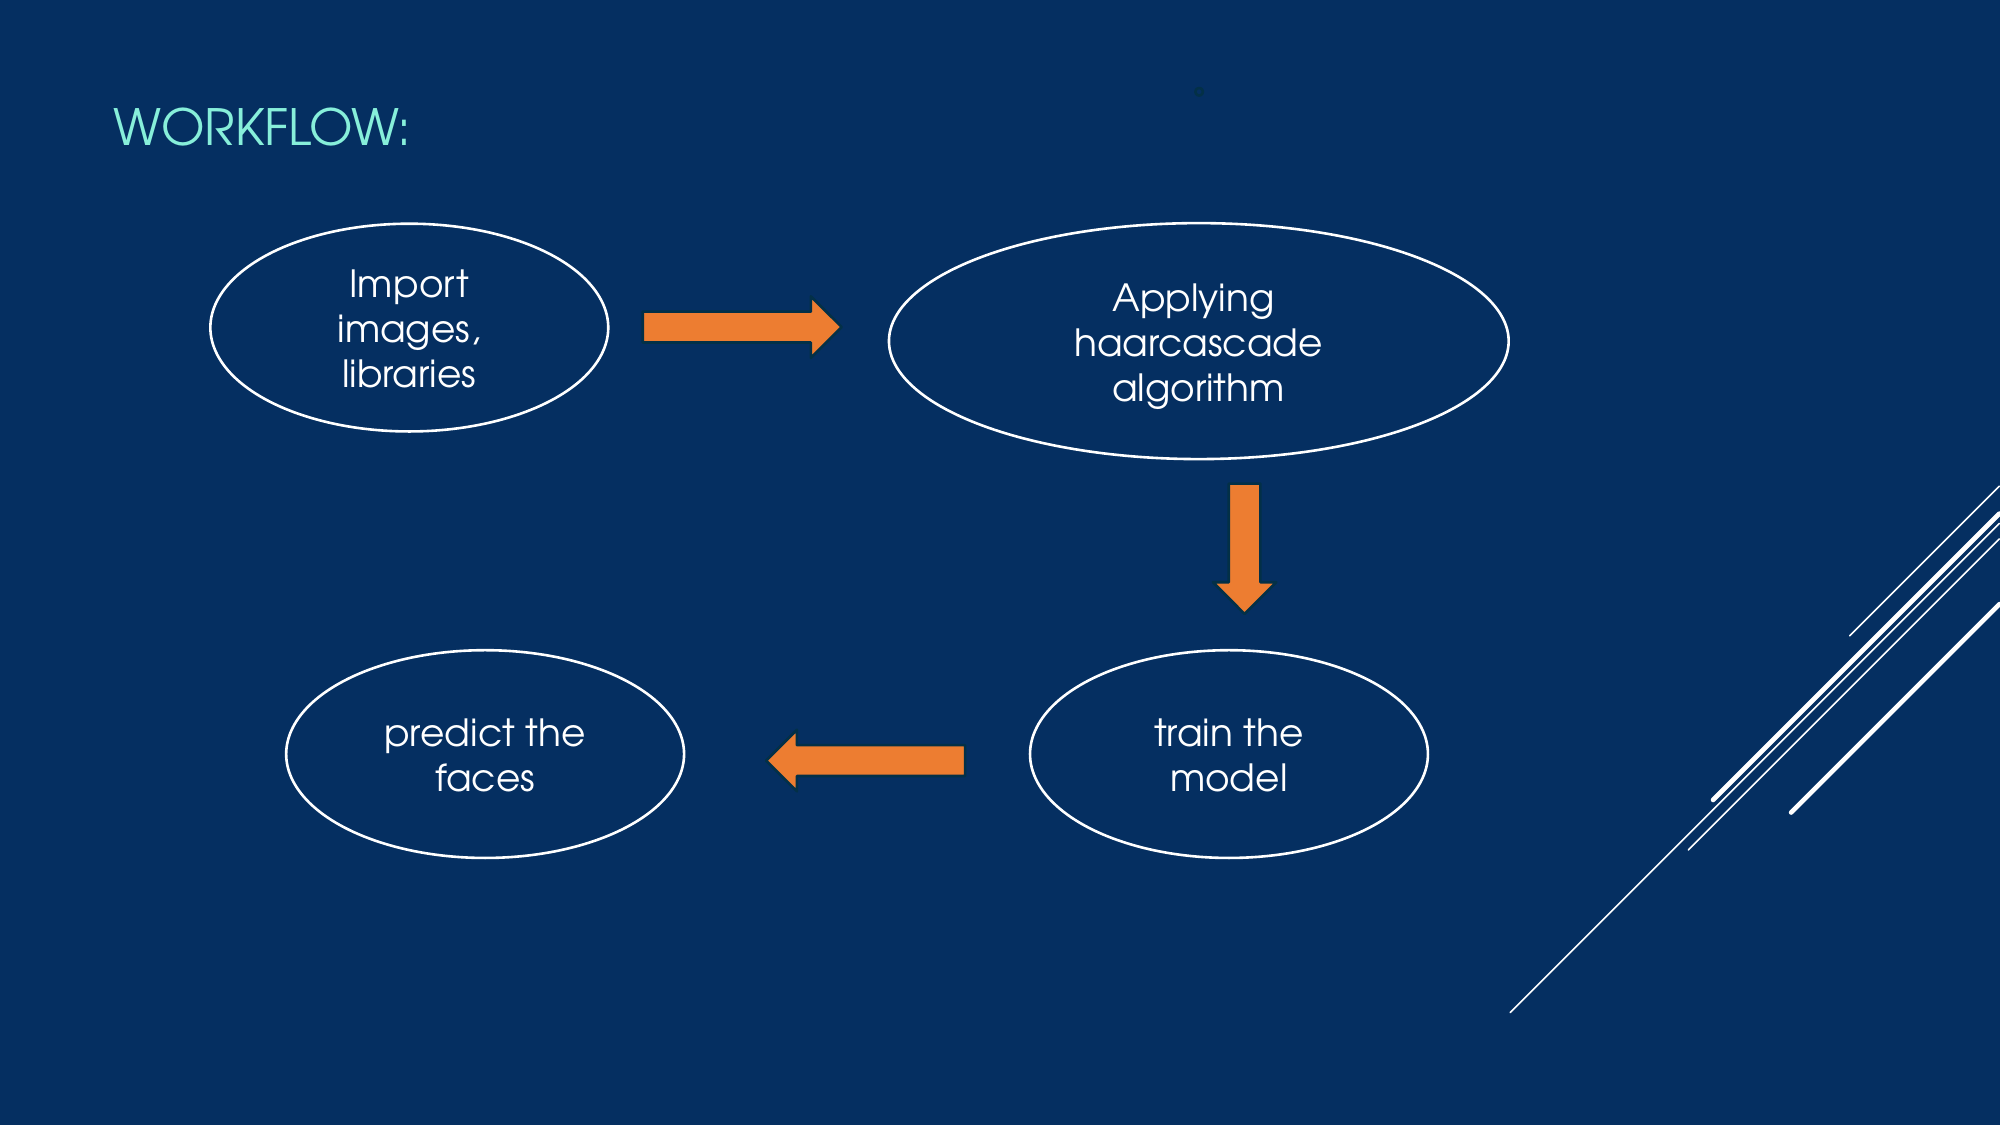

WORKFLOW:

Applying  haarcascade algorithm
Import images, libraries

predict the faces
train the model